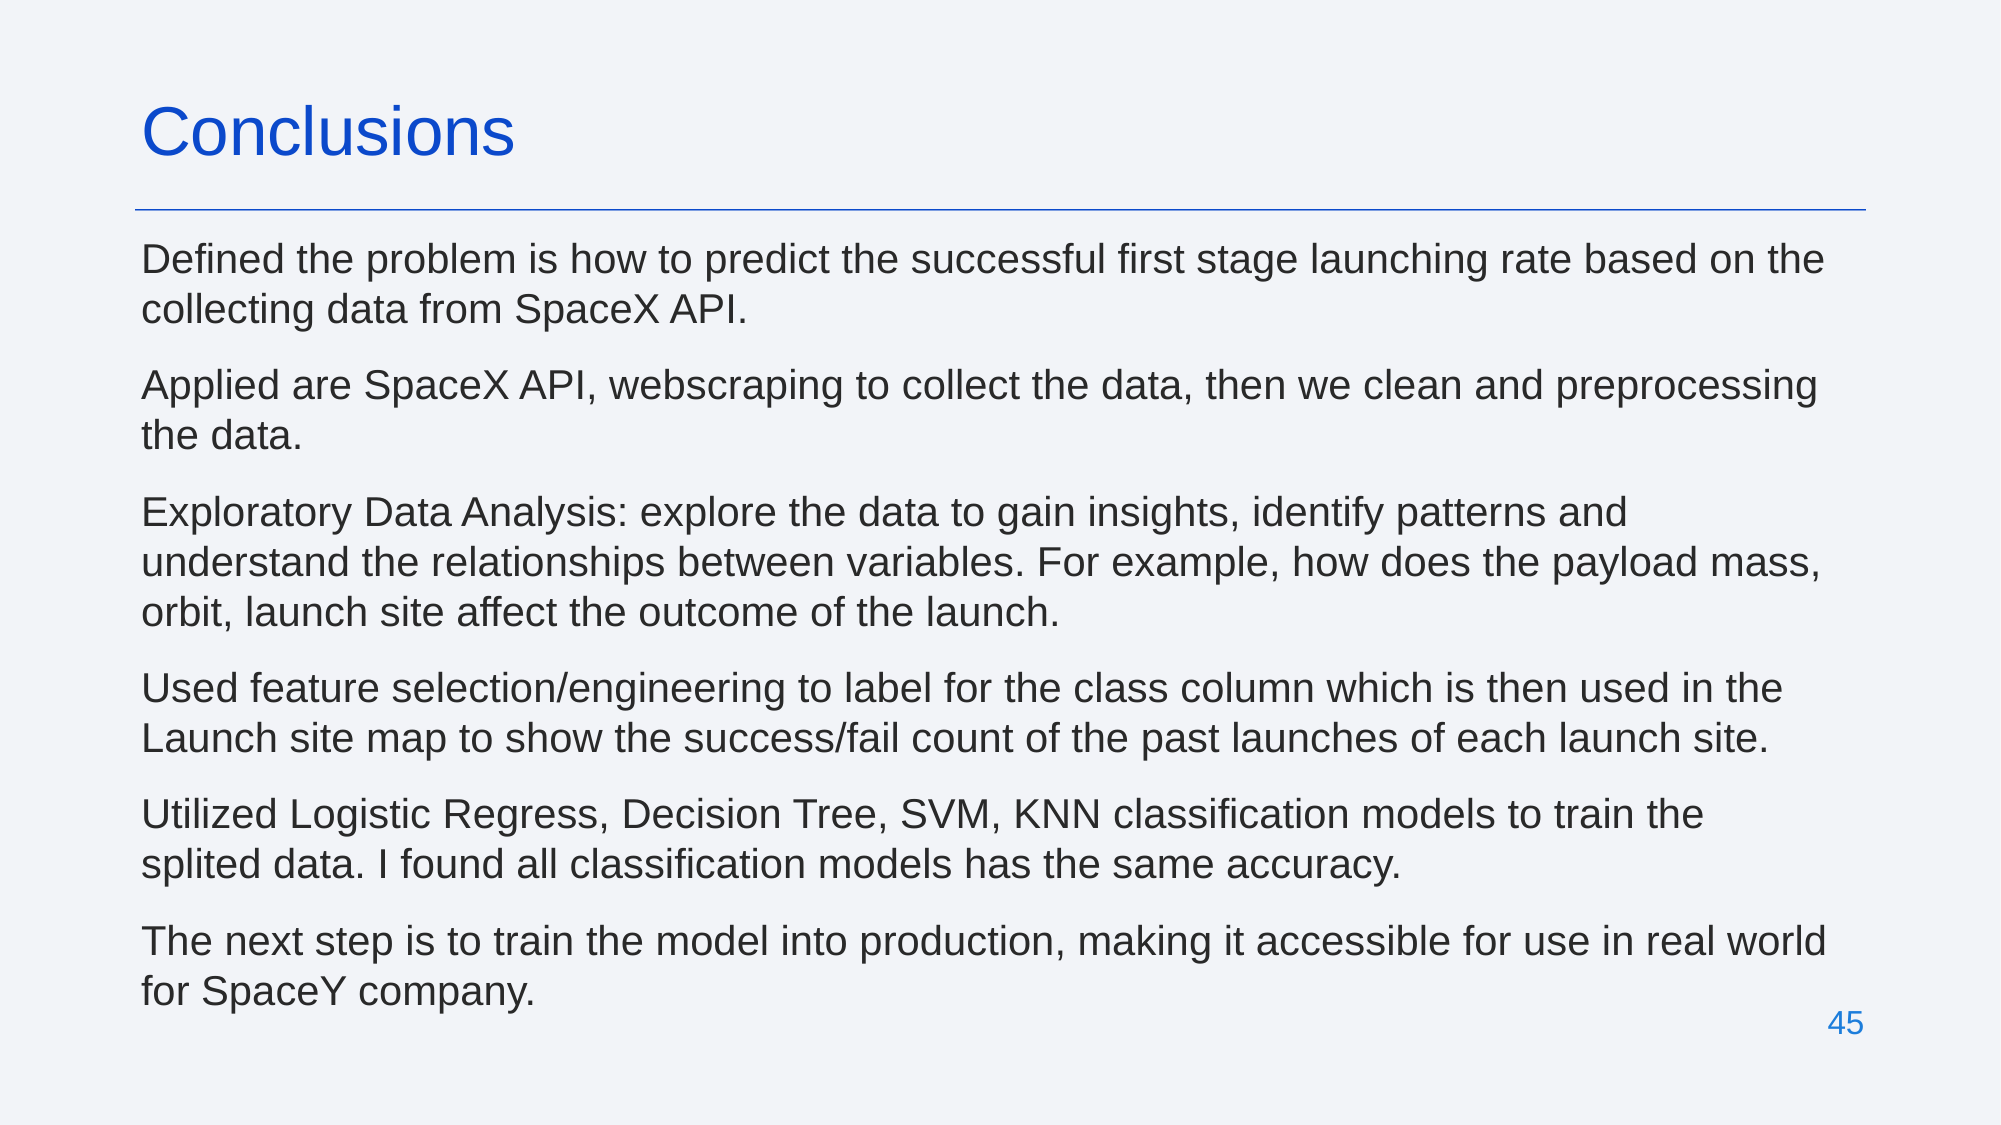

Conclusions
Defined the problem is how to predict the successful first stage launching rate based on the collecting data from SpaceX API.
Applied are SpaceX API, webscraping to collect the data, then we clean and preprocessing the data.
Exploratory Data Analysis: explore the data to gain insights, identify patterns and understand the relationships between variables. For example, how does the payload mass, orbit, launch site affect the outcome of the launch.
Used feature selection/engineering to label for the class column which is then used in the Launch site map to show the success/fail count of the past launches of each launch site.
Utilized Logistic Regress, Decision Tree, SVM, KNN classification models to train the splited data. I found all classification models has the same accuracy.
The next step is to train the model into production, making it accessible for use in real world for SpaceY company.
45